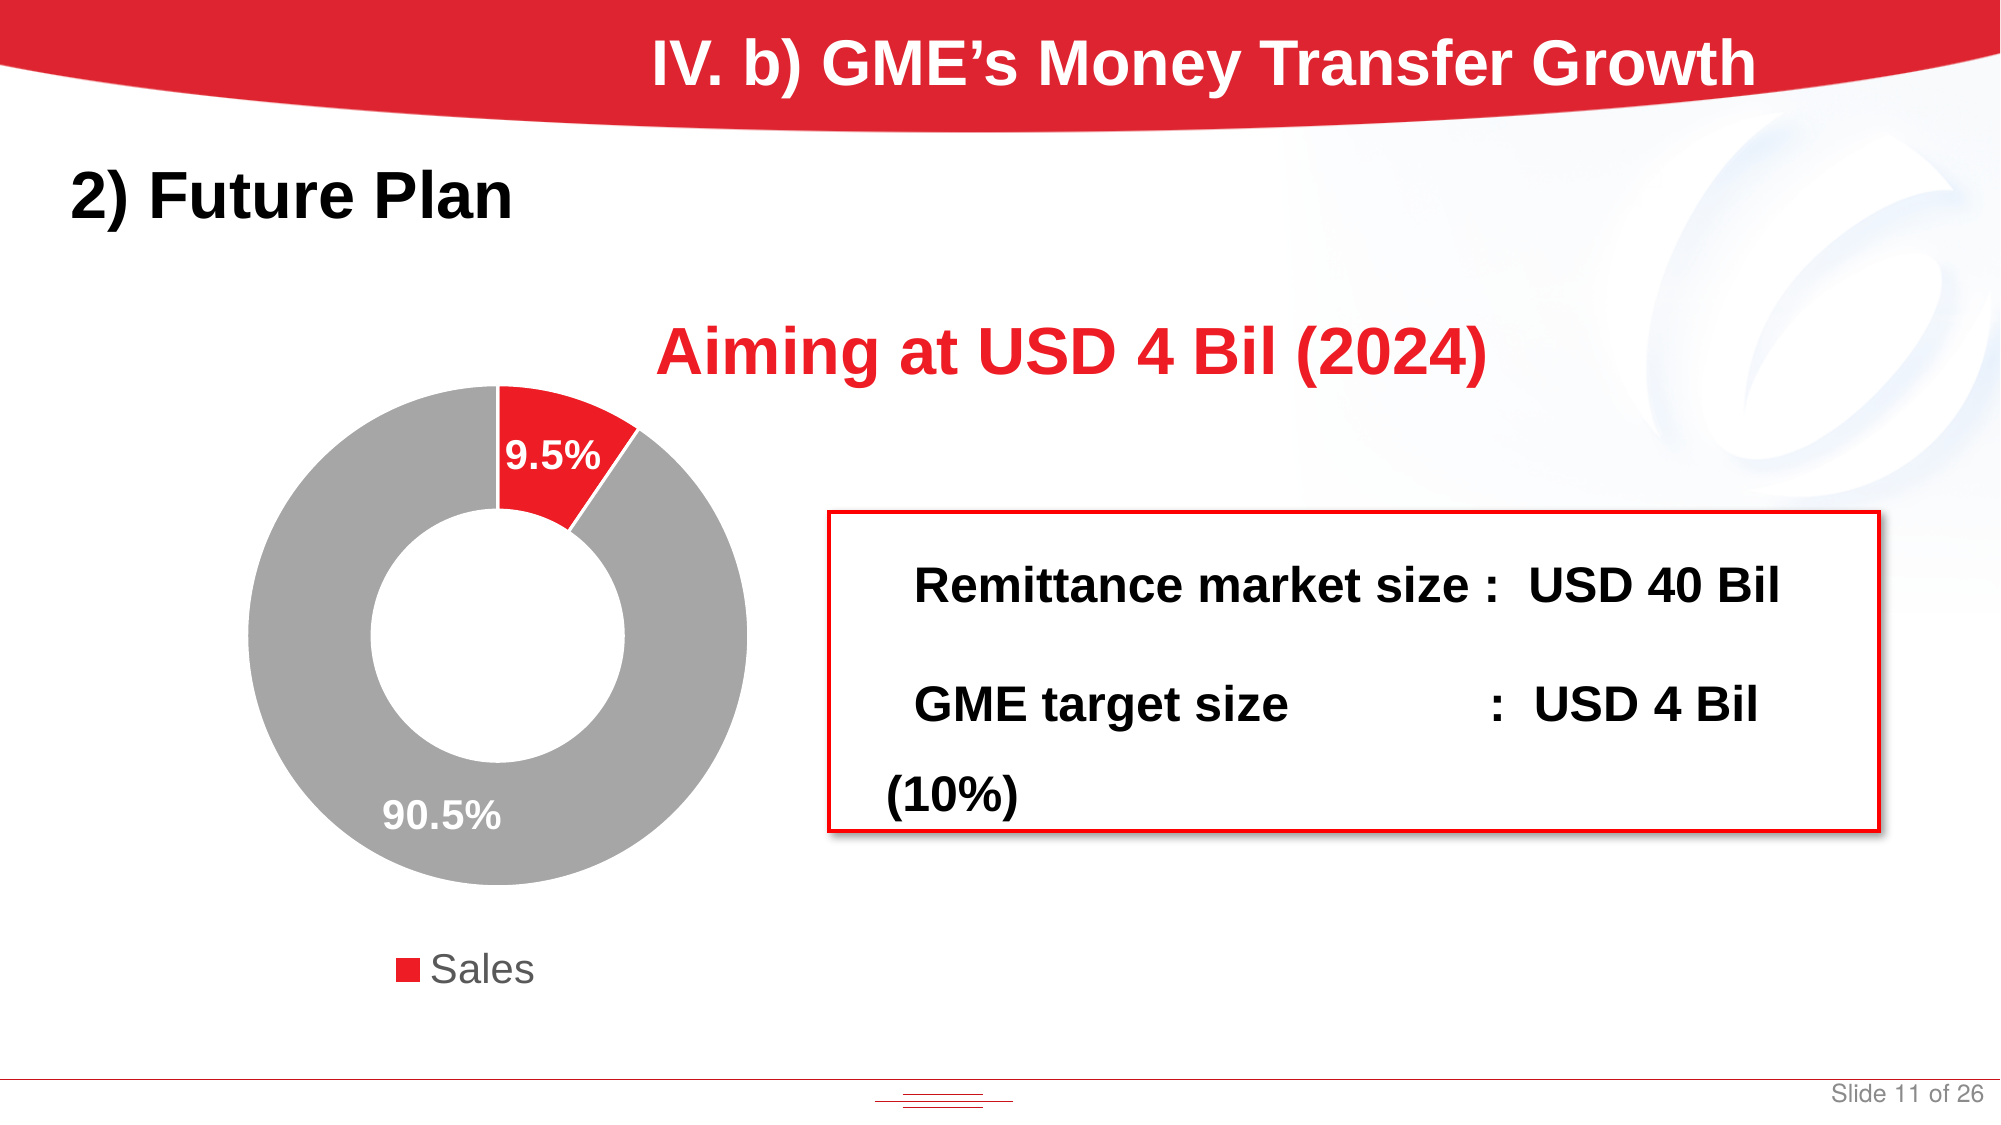

IV. b) GME’s Money Transfer Growth
2) Future Plan
Aiming at USD 4 Bil (2024)

### Chart

| Category | Sales |
|---|---|
| GME | 0.1 |
| Others | 0.95 |
Remittance market size :  USD 40 Bil
GME target size	           :  USD 4 Bil (10%)